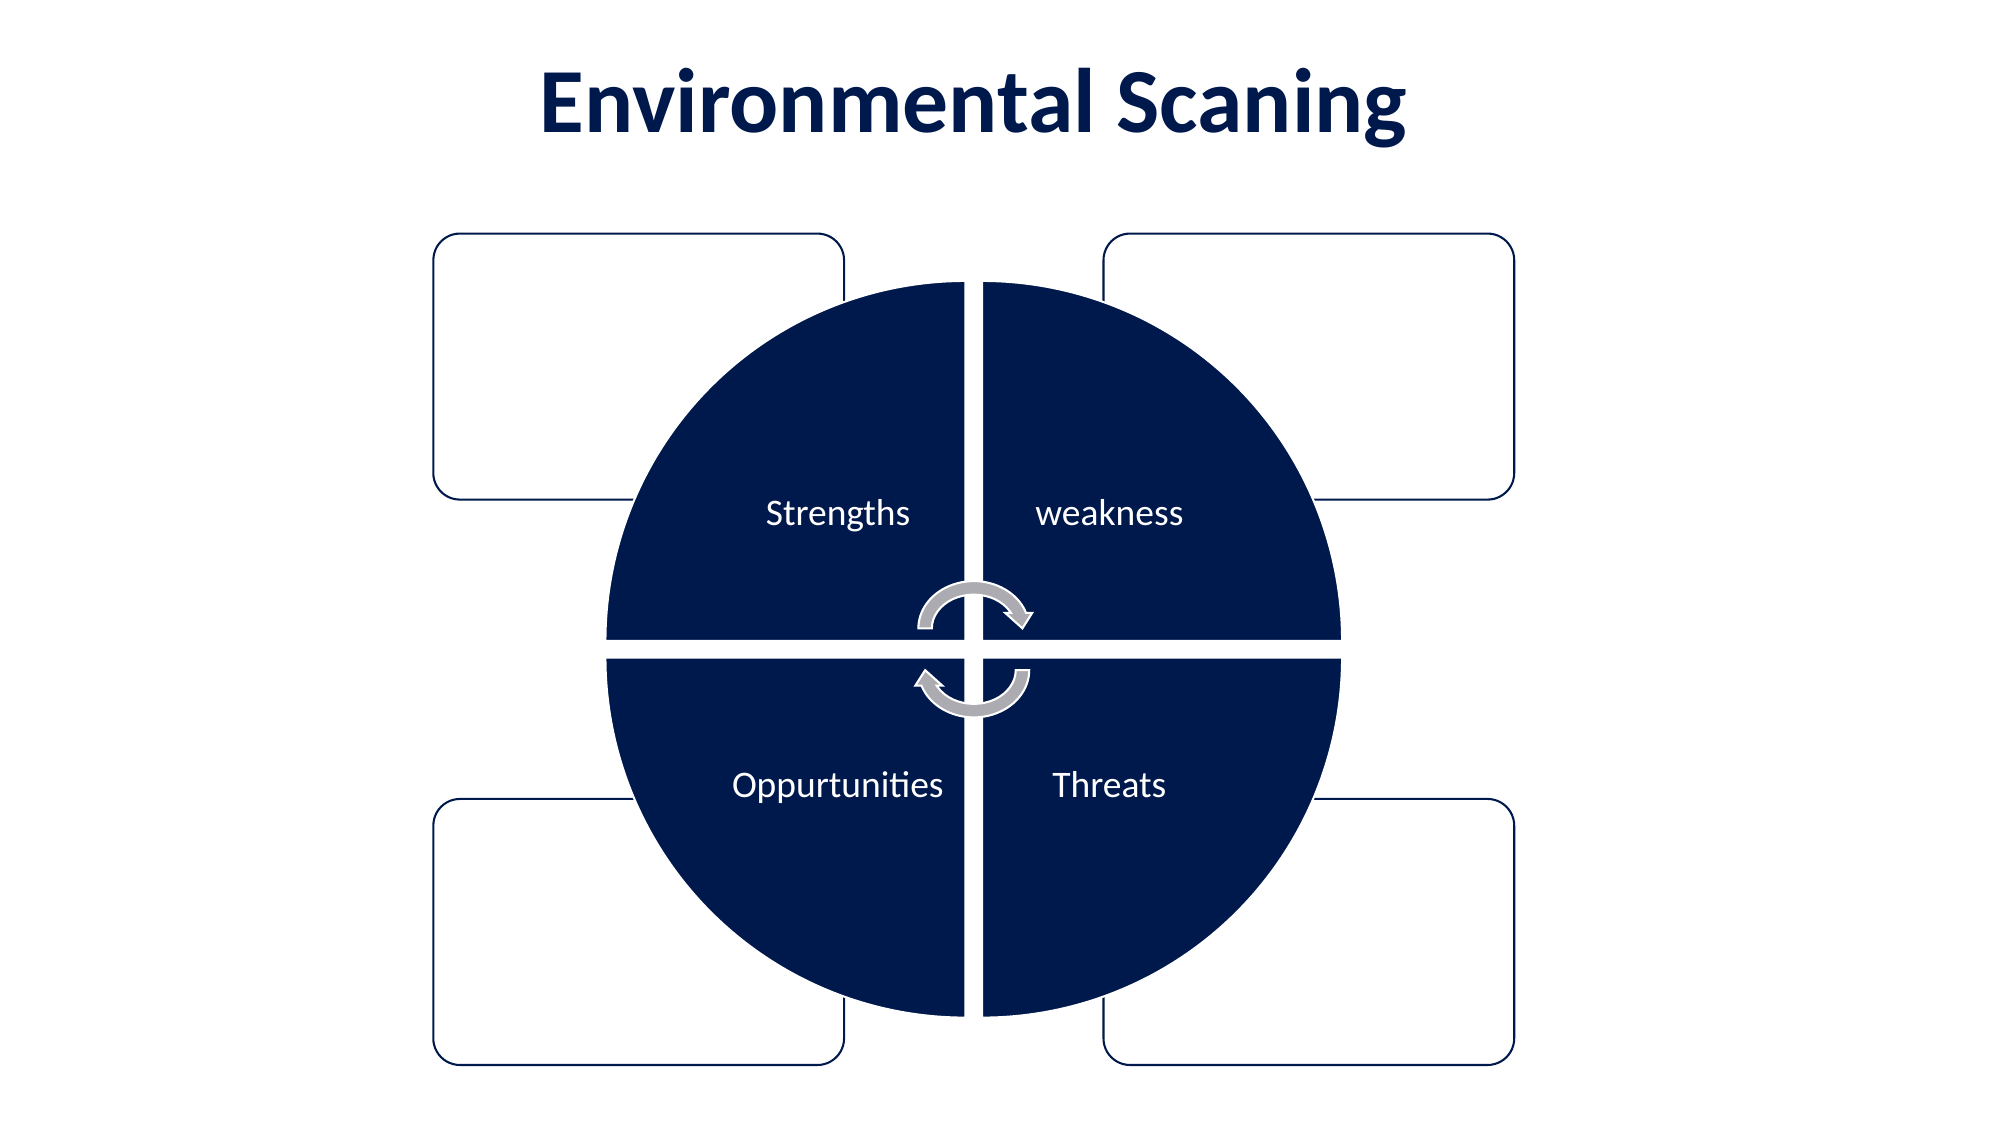

# Environmental Scaning

Strengths
weakness
Threats
Oppurtunities